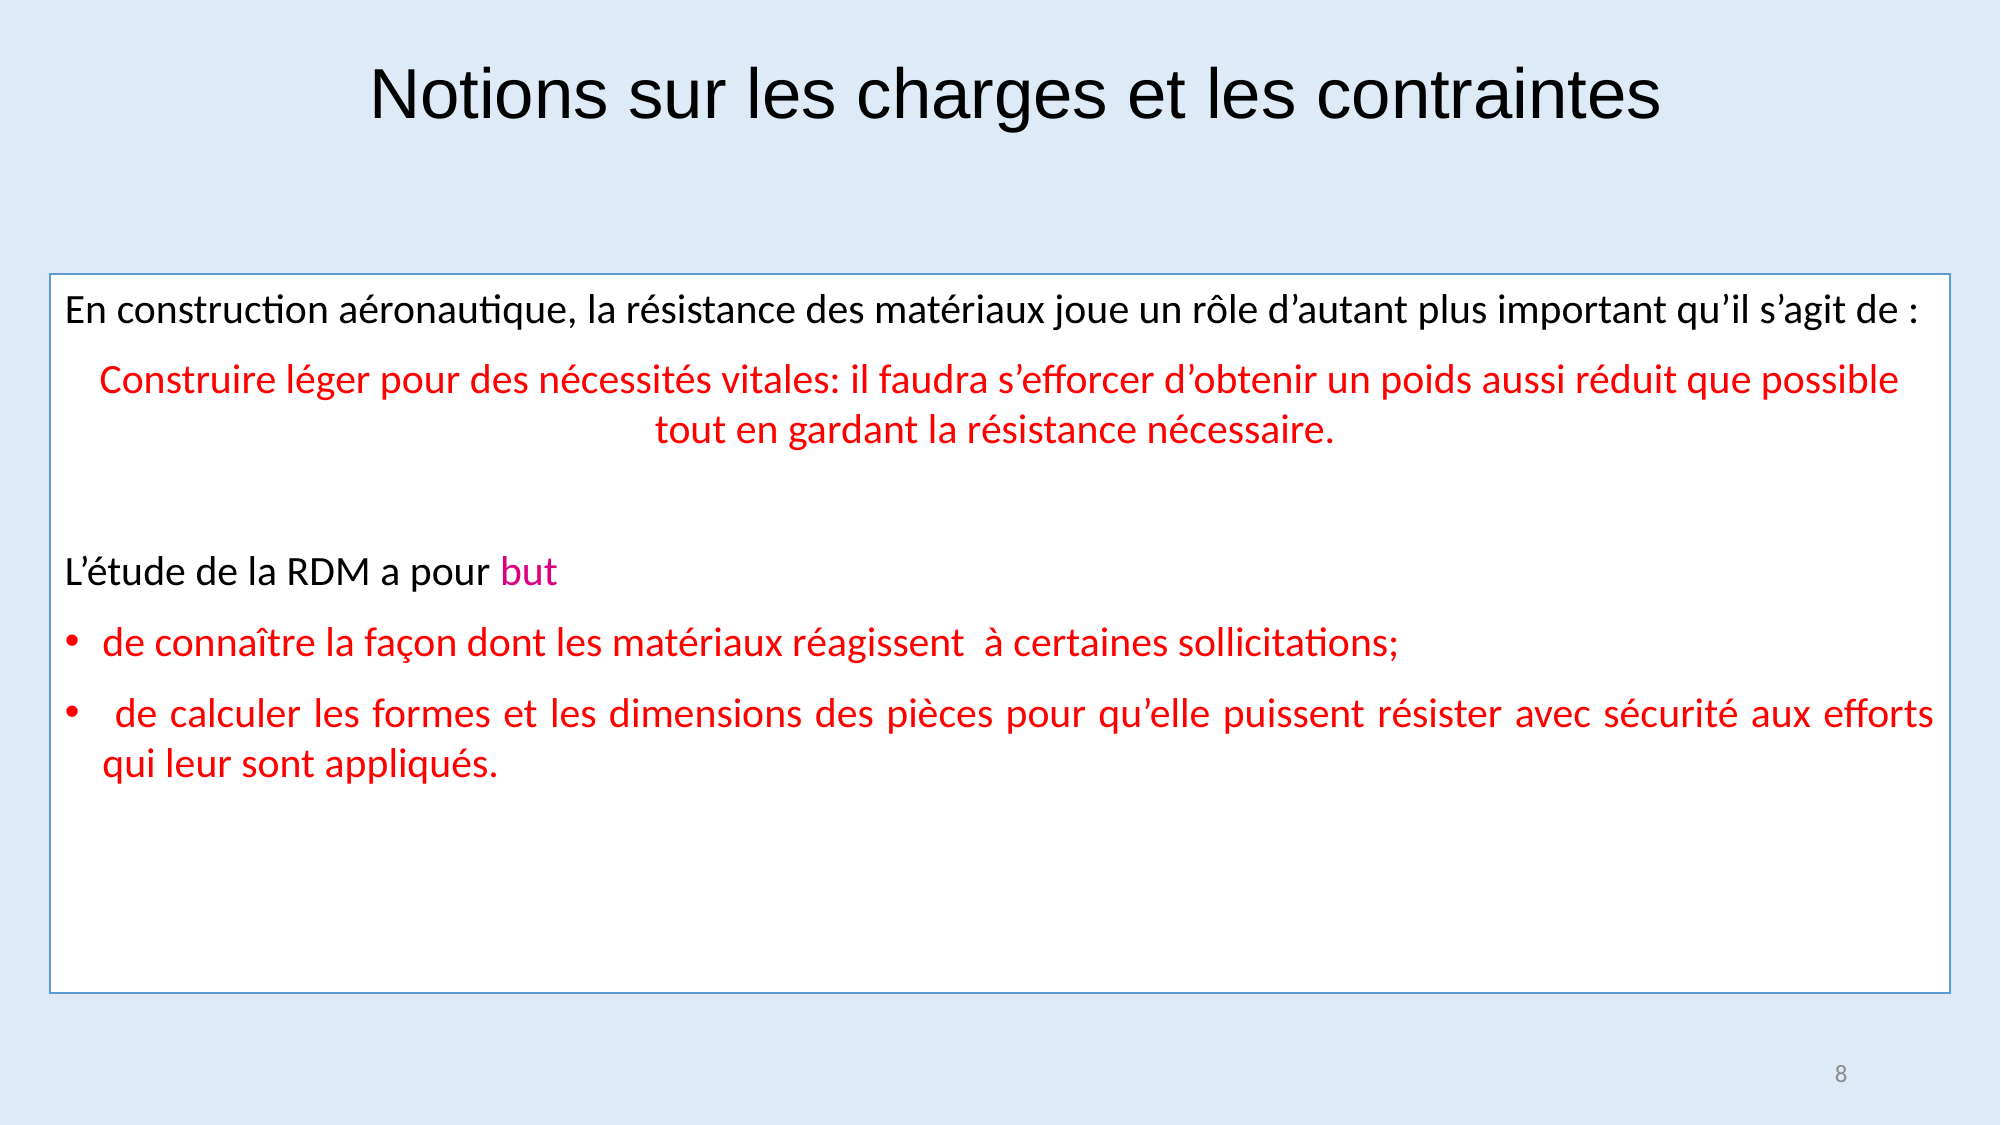

# Notions sur les charges et les contraintes
En construction aéronautique, la résistance des matériaux joue un rôle d’autant plus important qu’il s’agit de :
Construire léger pour des nécessités vitales: il faudra s’efforcer d’obtenir un poids aussi réduit que possible tout en gardant la résistance nécessaire.

L’étude de la RDM a pour but
de connaître la façon dont les matériaux réagissent  à certaines sollicitations;
 de calculer les formes et les dimensions des pièces pour qu’elle puissent résister avec sécurité aux efforts qui leur sont appliqués.
8